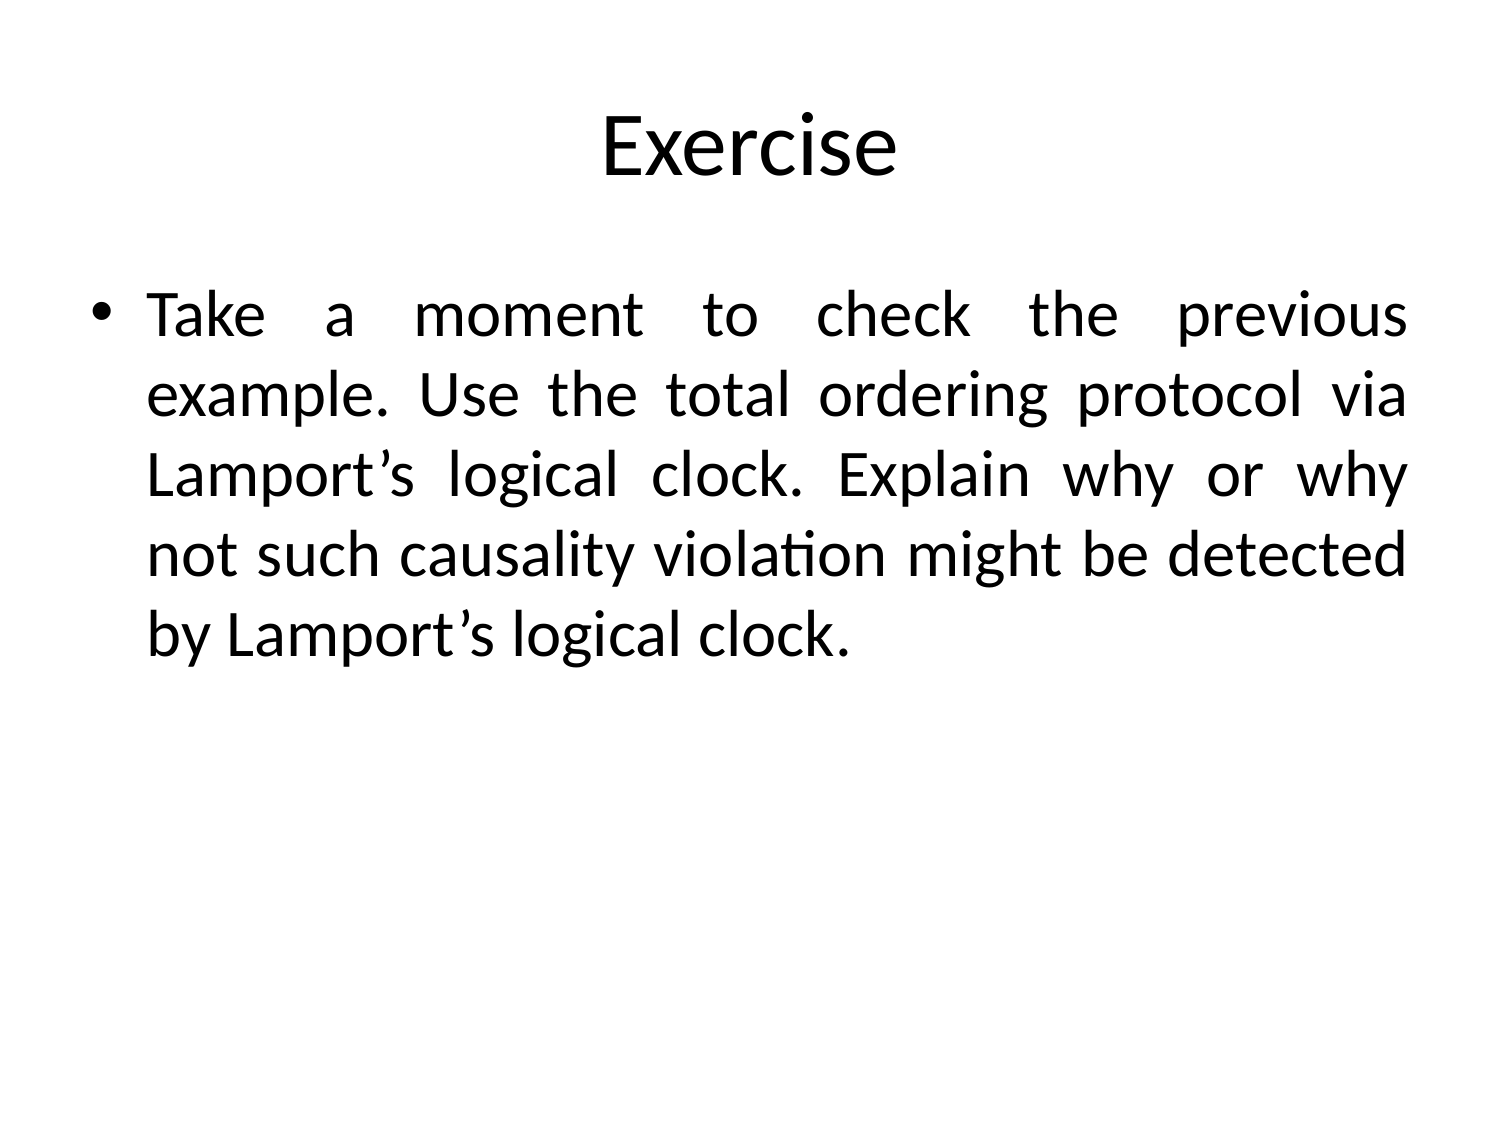

# Exercise
Take a moment to check the previous example. Use the total ordering protocol via Lamport’s logical clock. Explain why or why not such causality violation might be detected by Lamport’s logical clock.